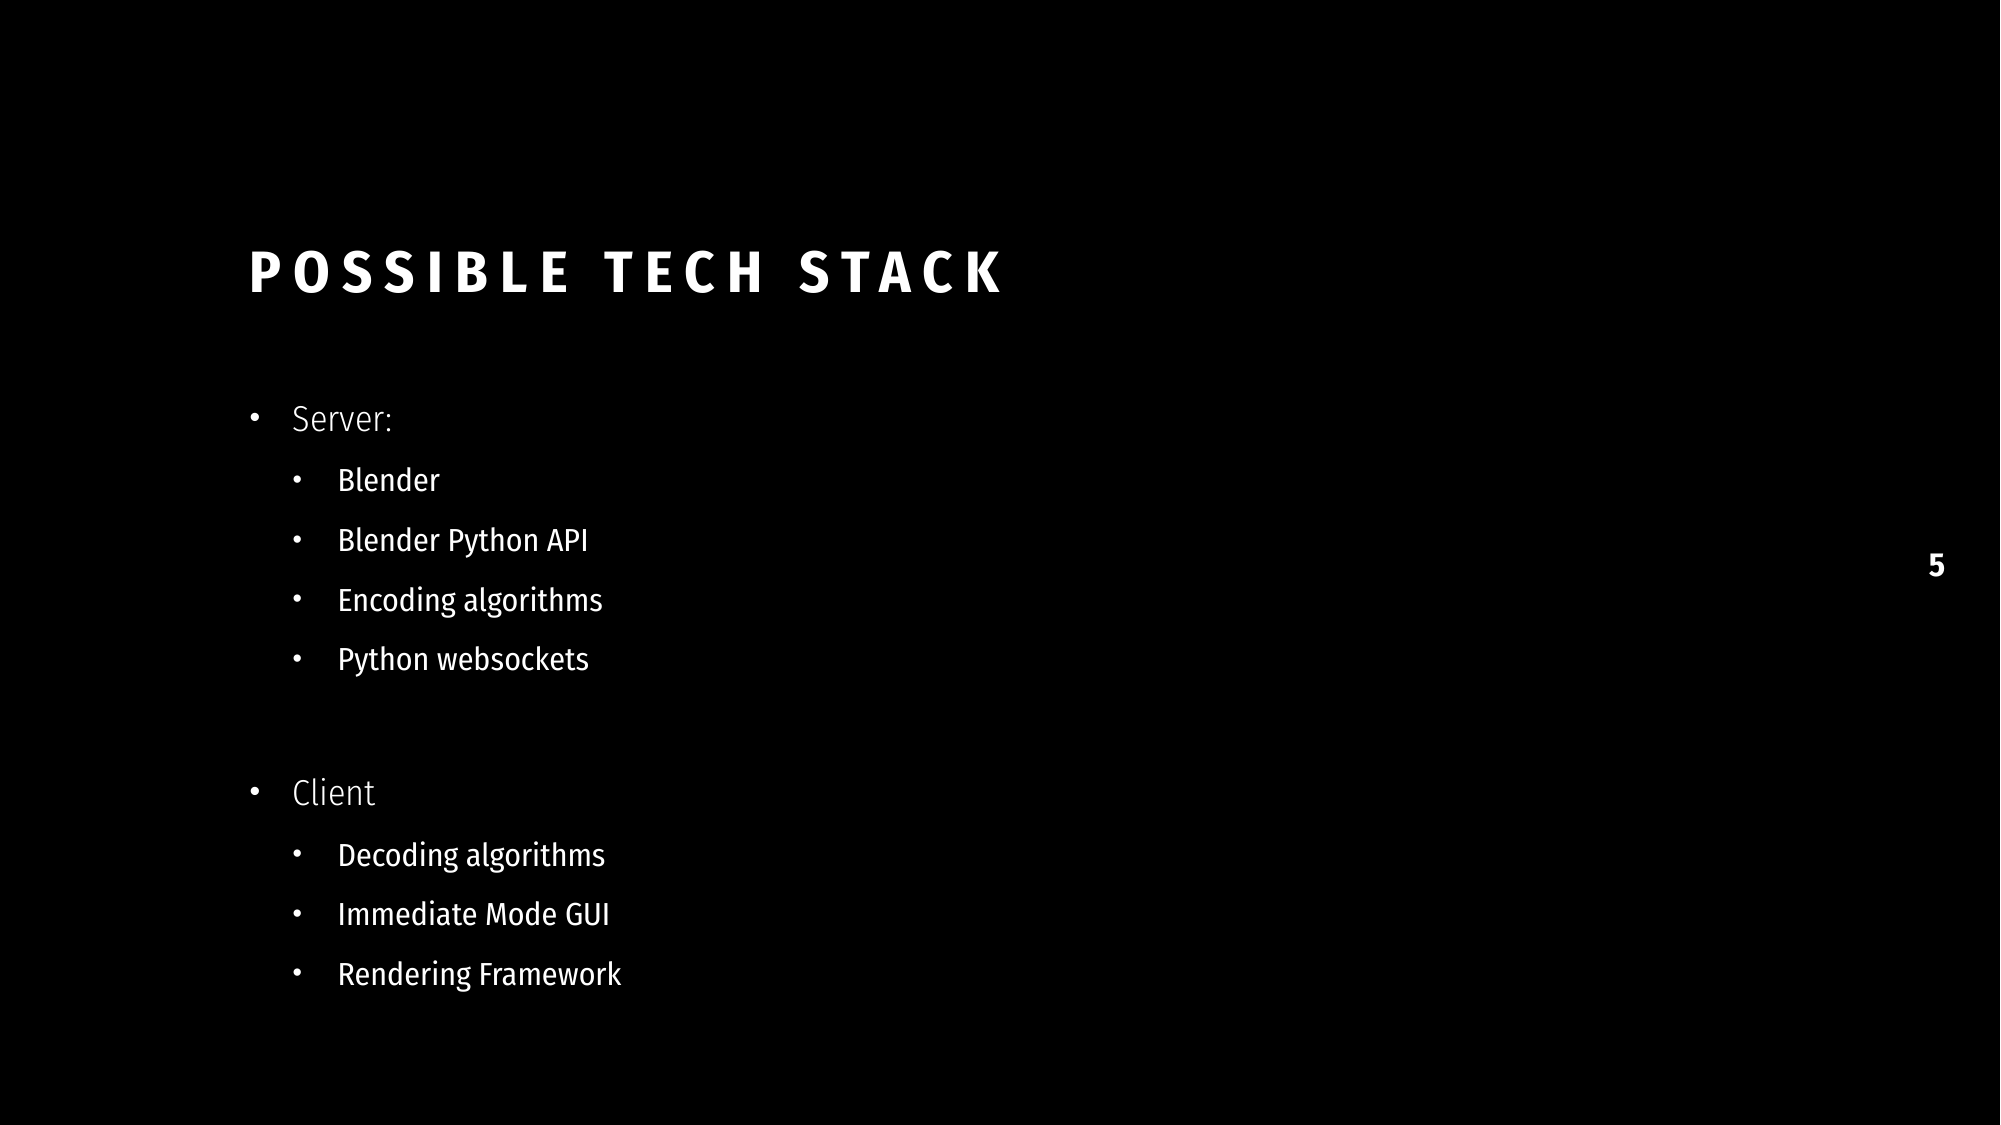

# Possible Tech sTack
Server:
Blender
Blender Python API
Encoding algorithms
Python websockets

Client
Decoding algorithms
Immediate Mode GUI
Rendering Framework
5